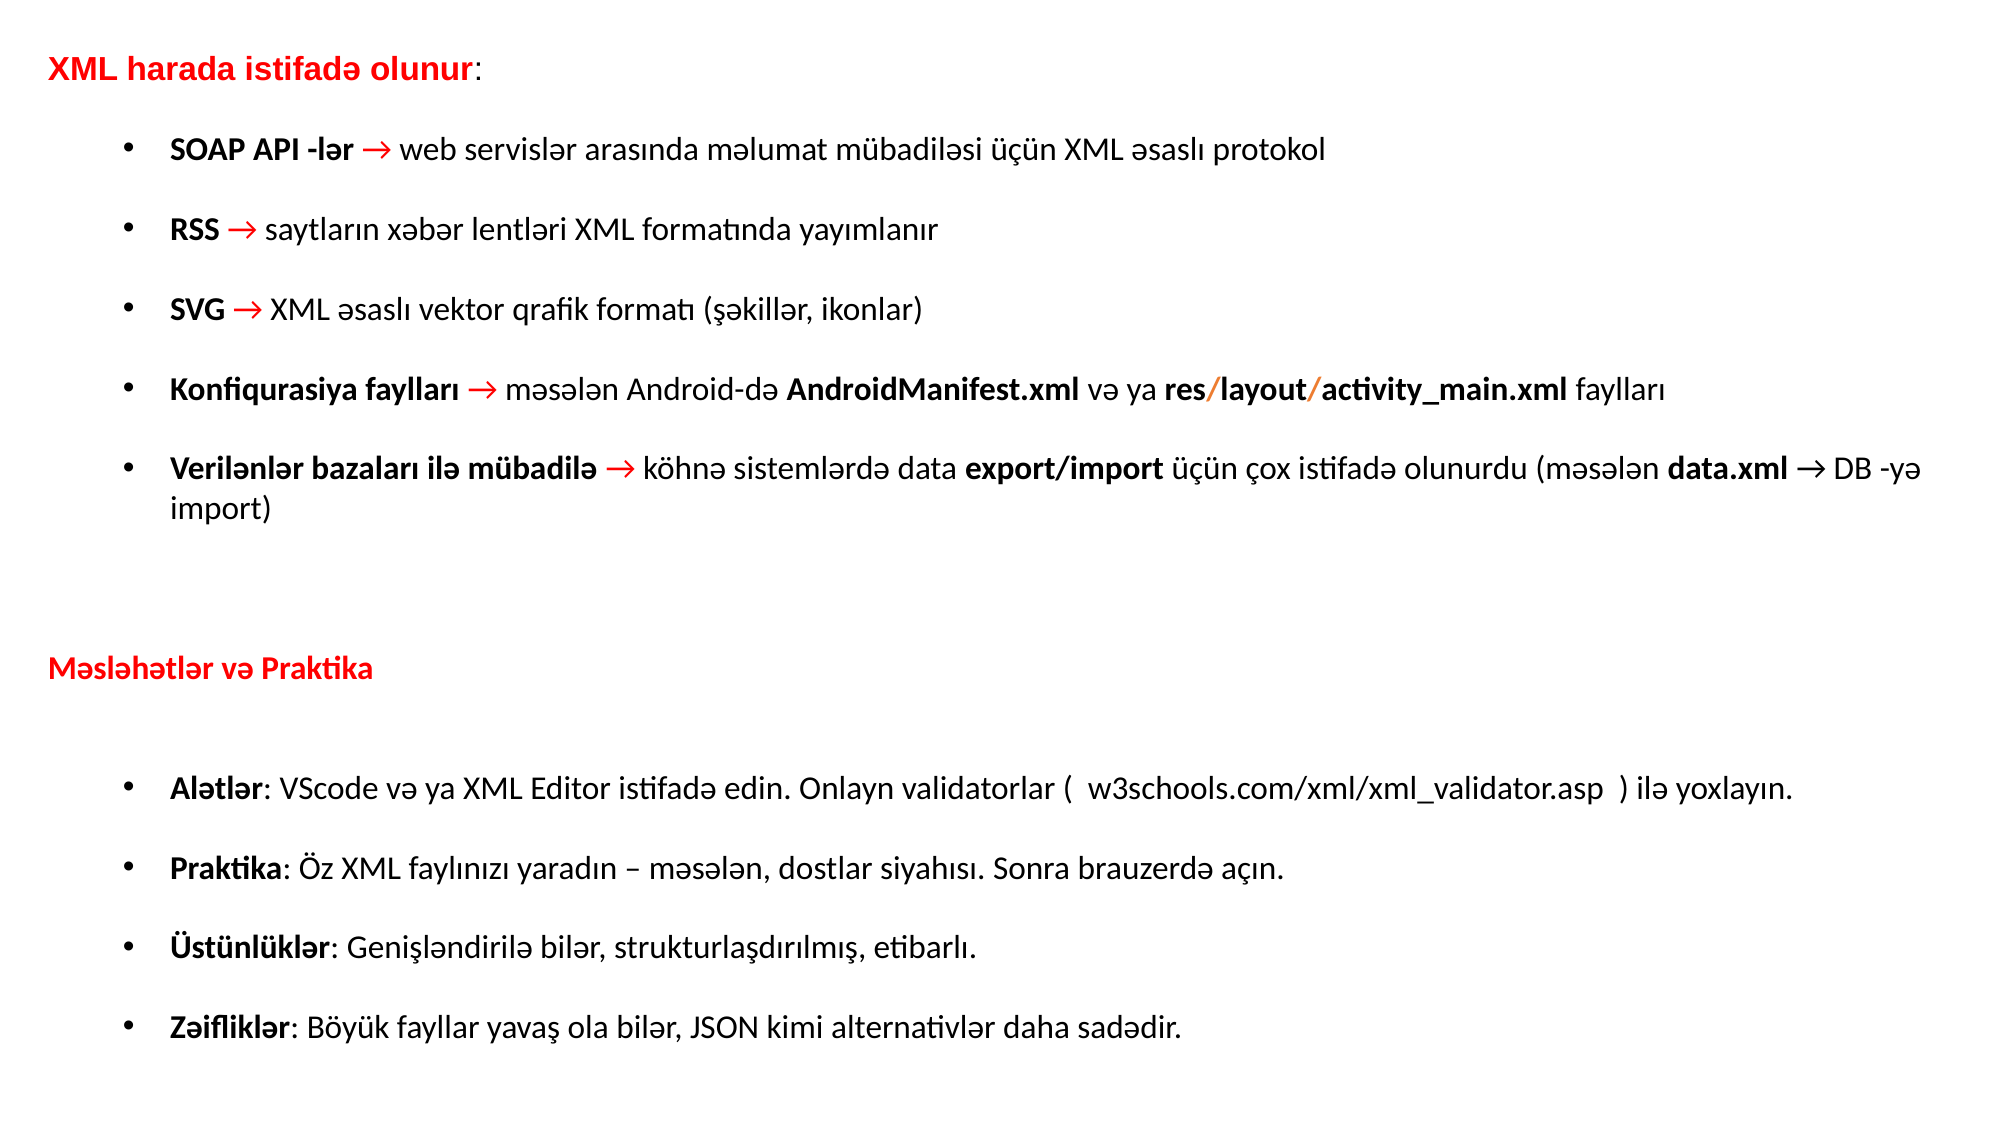

XML harada istifadə olunur:

SOAP API -lər → web servislər arasında məlumat mübadiləsi üçün XML əsaslı protokol

RSS → saytların xəbər lentləri XML formatında yayımlanır

SVG → XML əsaslı vektor qrafik formatı (şəkillər, ikonlar)

Konfiqurasiya faylları → məsələn Android-də AndroidManifest.xml və ya res/layout/activity_main.xml faylları

Verilənlər bazaları ilə mübadilə → köhnə sistemlərdə data export/import üçün çox istifadə olunurdu (məsələn data.xml → DB -yə import)

Məsləhətlər və Praktika

Alətlər: VScode və ya XML Editor istifadə edin. Onlayn validatorlar (  w3schools.com/xml/xml_validator.asp  ) ilə yoxlayın.
Praktika: Öz XML faylınızı yaradın – məsələn, dostlar siyahısı. Sonra brauzerdə açın.
Üstünlüklər: Genişləndirilə bilər, strukturlaşdırılmış, etibarlı.
Zəifliklər: Böyük fayllar yavaş ola bilər, JSON kimi alternativlər daha sadədir.